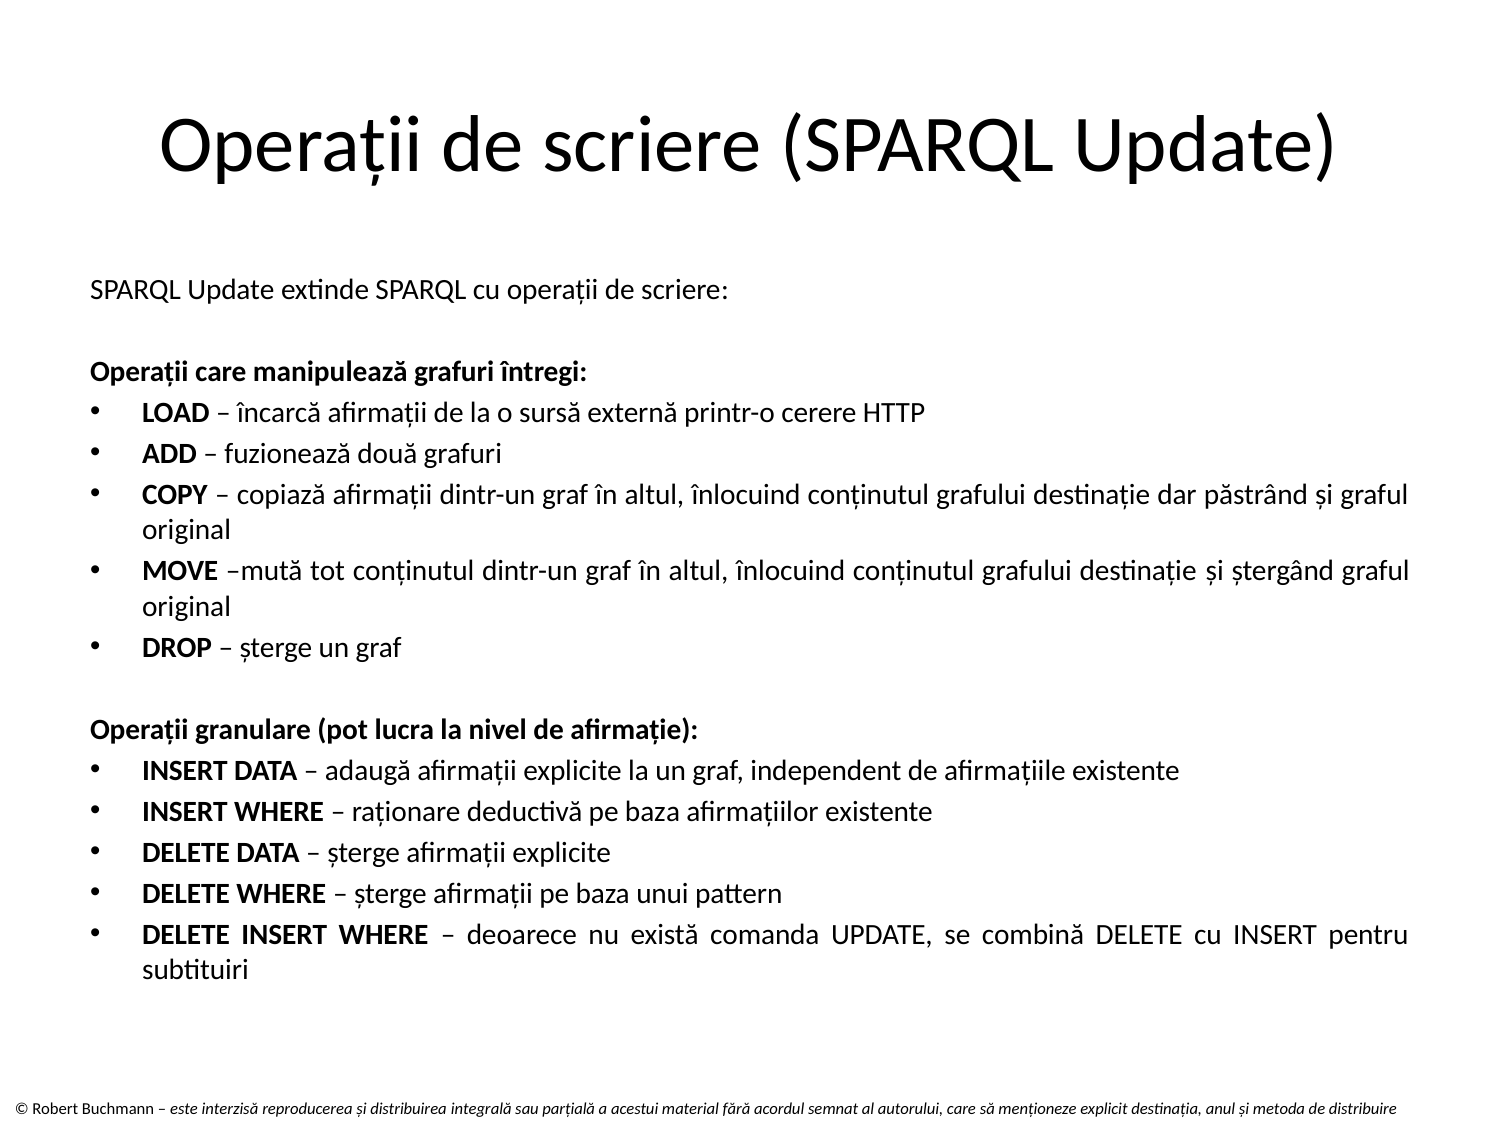

# Operații de scriere (SPARQL Update)
SPARQL Update extinde SPARQL cu operații de scriere:

Operații care manipulează grafuri întregi:
LOAD – încarcă afirmații de la o sursă externă printr-o cerere HTTP
ADD – fuzionează două grafuri
COPY – copiază afirmații dintr-un graf în altul, înlocuind conținutul grafului destinație dar păstrând şi graful original
MOVE –mută tot conținutul dintr-un graf în altul, înlocuind conținutul grafului destinație şi ştergând graful original
DROP – șterge un graf

Operații granulare (pot lucra la nivel de afirmație):
INSERT DATA – adaugă afirmații explicite la un graf, independent de afirmaţiile existente
INSERT WHERE – raționare deductivă pe baza afirmaţiilor existente
DELETE DATA – șterge afirmații explicite
DELETE WHERE – șterge afirmații pe baza unui pattern
DELETE INSERT WHERE – deoarece nu există comanda UPDATE, se combină DELETE cu INSERT pentru subtituiri